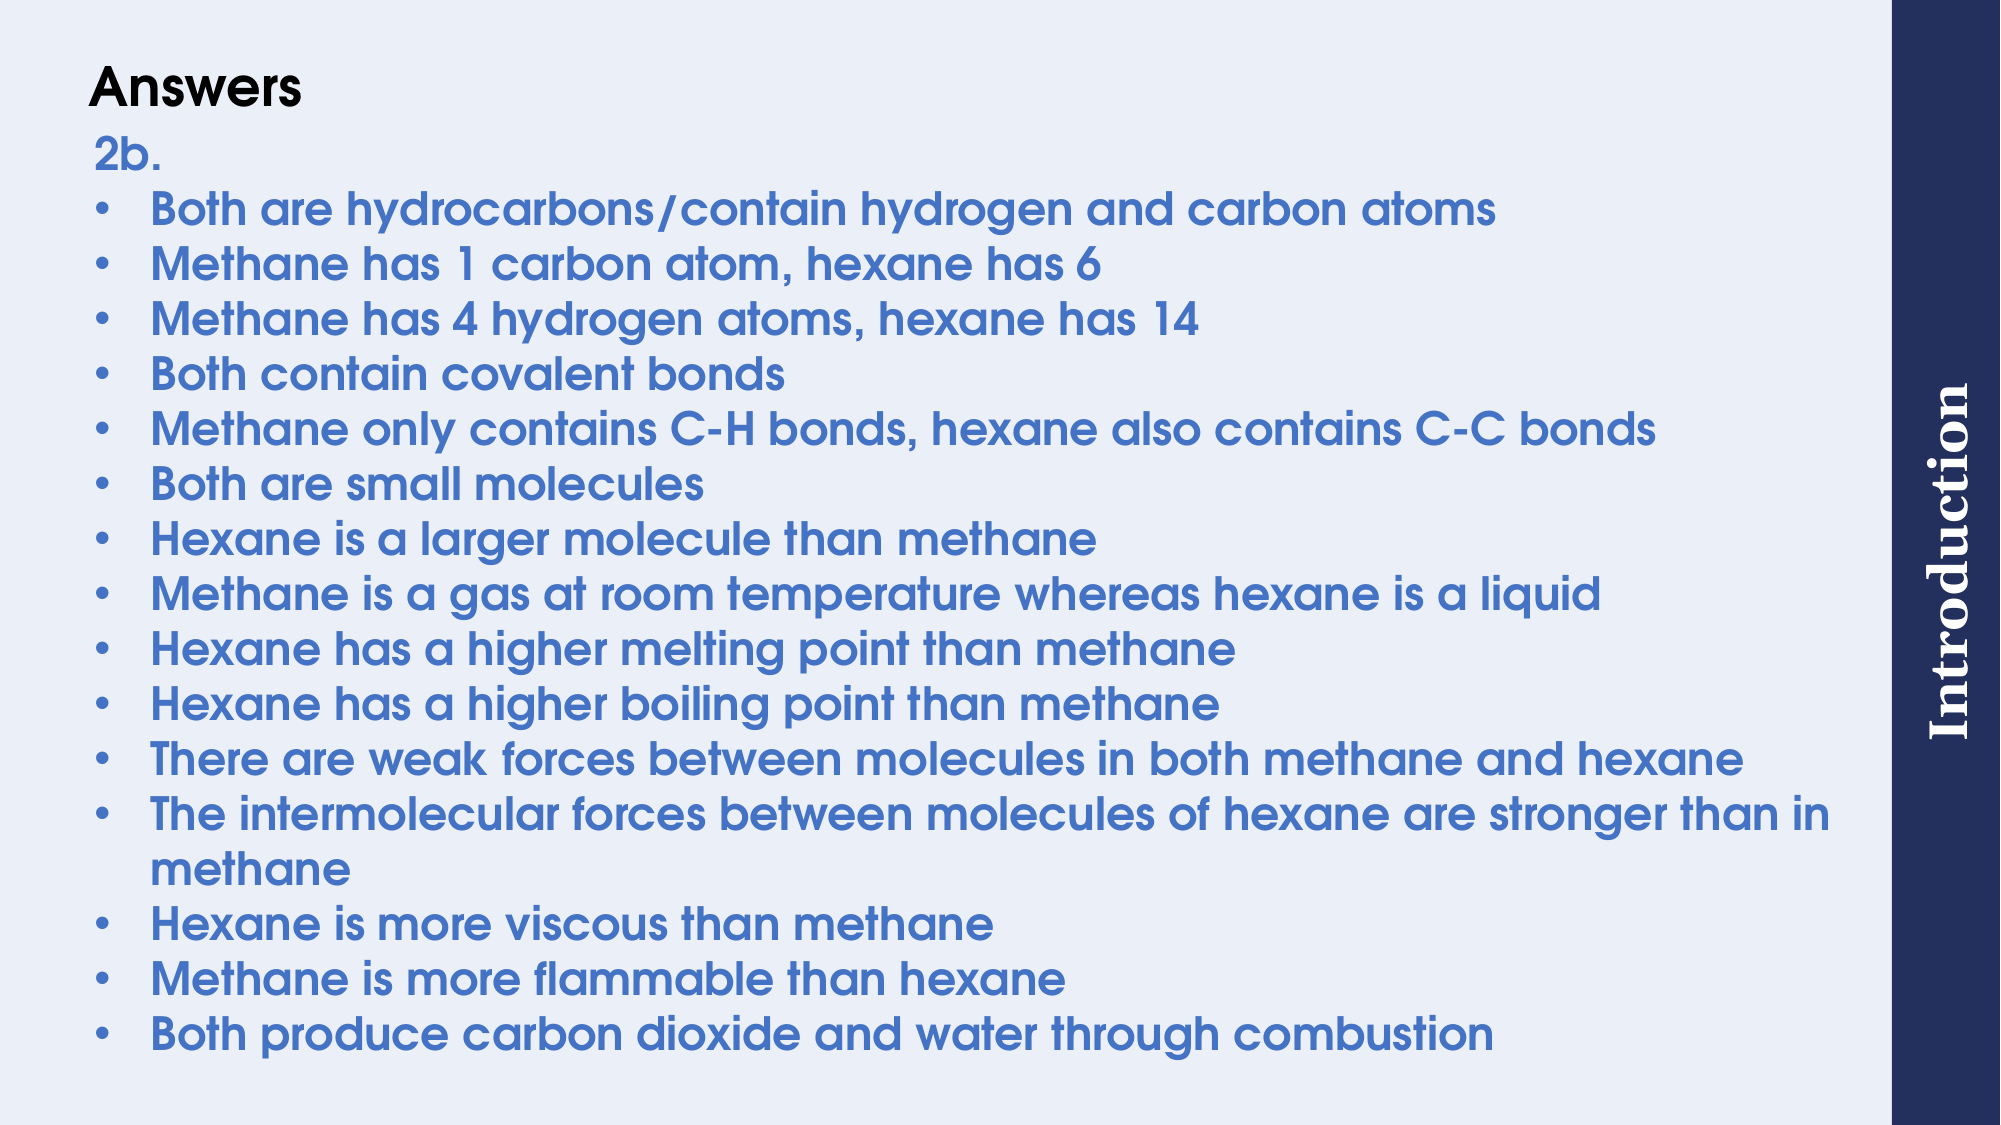

# Answers
2b.
Both are hydrocarbons/contain hydrogen and carbon atoms
Methane has 1 carbon atom, hexane has 6
Methane has 4 hydrogen atoms, hexane has 14
Both contain covalent bonds
Methane only contains C-H bonds, hexane also contains C-C bonds
Both are small molecules
Hexane is a larger molecule than methane
Methane is a gas at room temperature whereas hexane is a liquid
Hexane has a higher melting point than methane
Hexane has a higher boiling point than methane
There are weak forces between molecules in both methane and hexane
The intermolecular forces between molecules of hexane are stronger than in methane
Hexane is more viscous than methane
Methane is more flammable than hexane
Both produce carbon dioxide and water through combustion